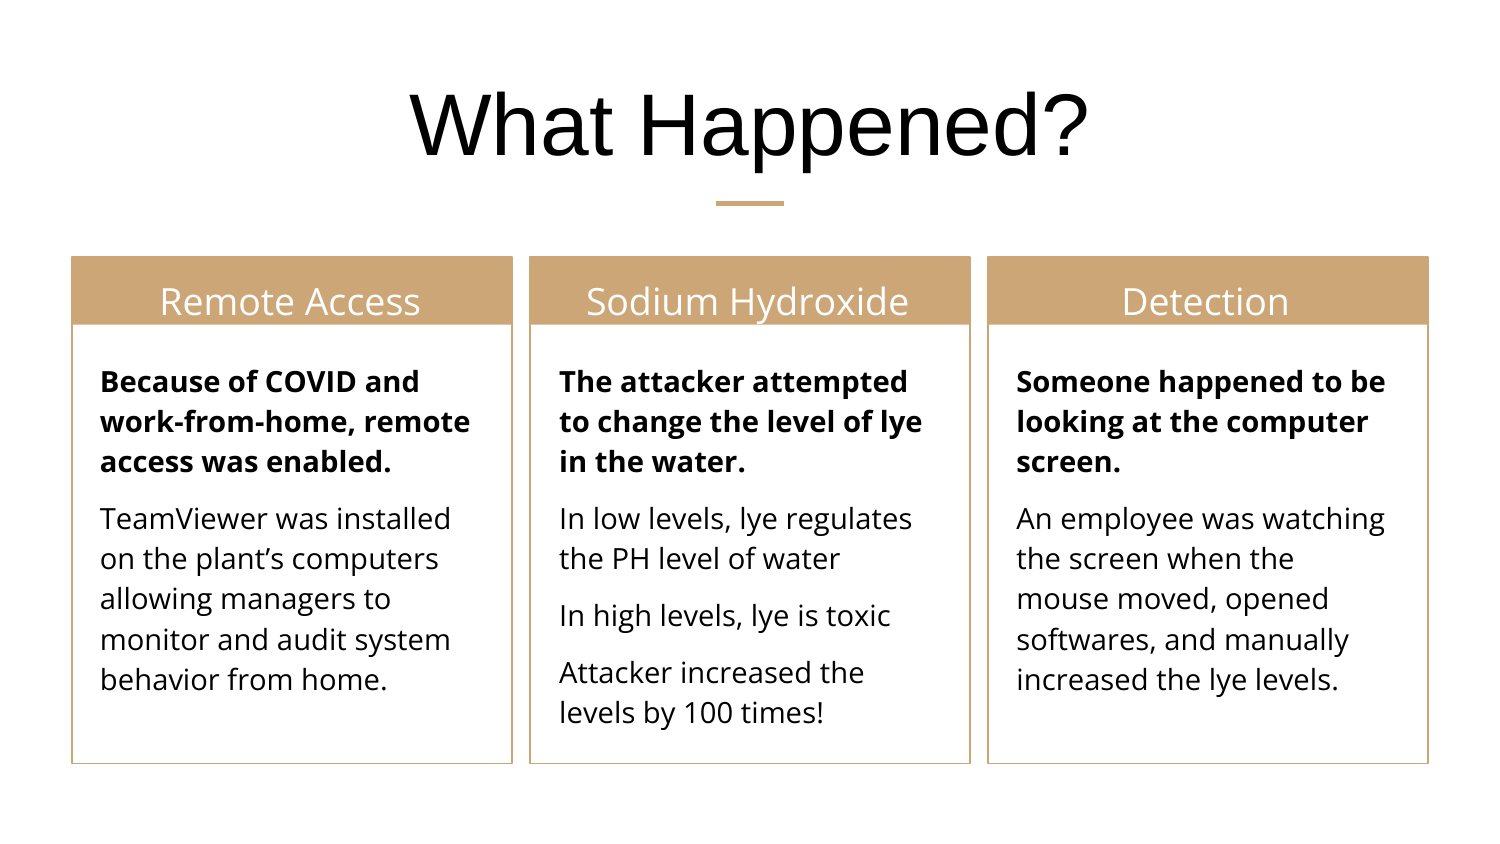

# What Happened?
Remote Access
Sodium Hydroxide
Detection

Because of COVID and work-from-home, remote access was enabled.
TeamViewer was installed on the plant’s computers allowing managers to monitor and audit system behavior from home.
The attacker attempted to change the level of lye in the water.
In low levels, lye regulates the PH level of water
In high levels, lye is toxic
Attacker increased the levels by 100 times!
Someone happened to be looking at the computer screen.
An employee was watching the screen when the mouse moved, opened softwares, and manually increased the lye levels.